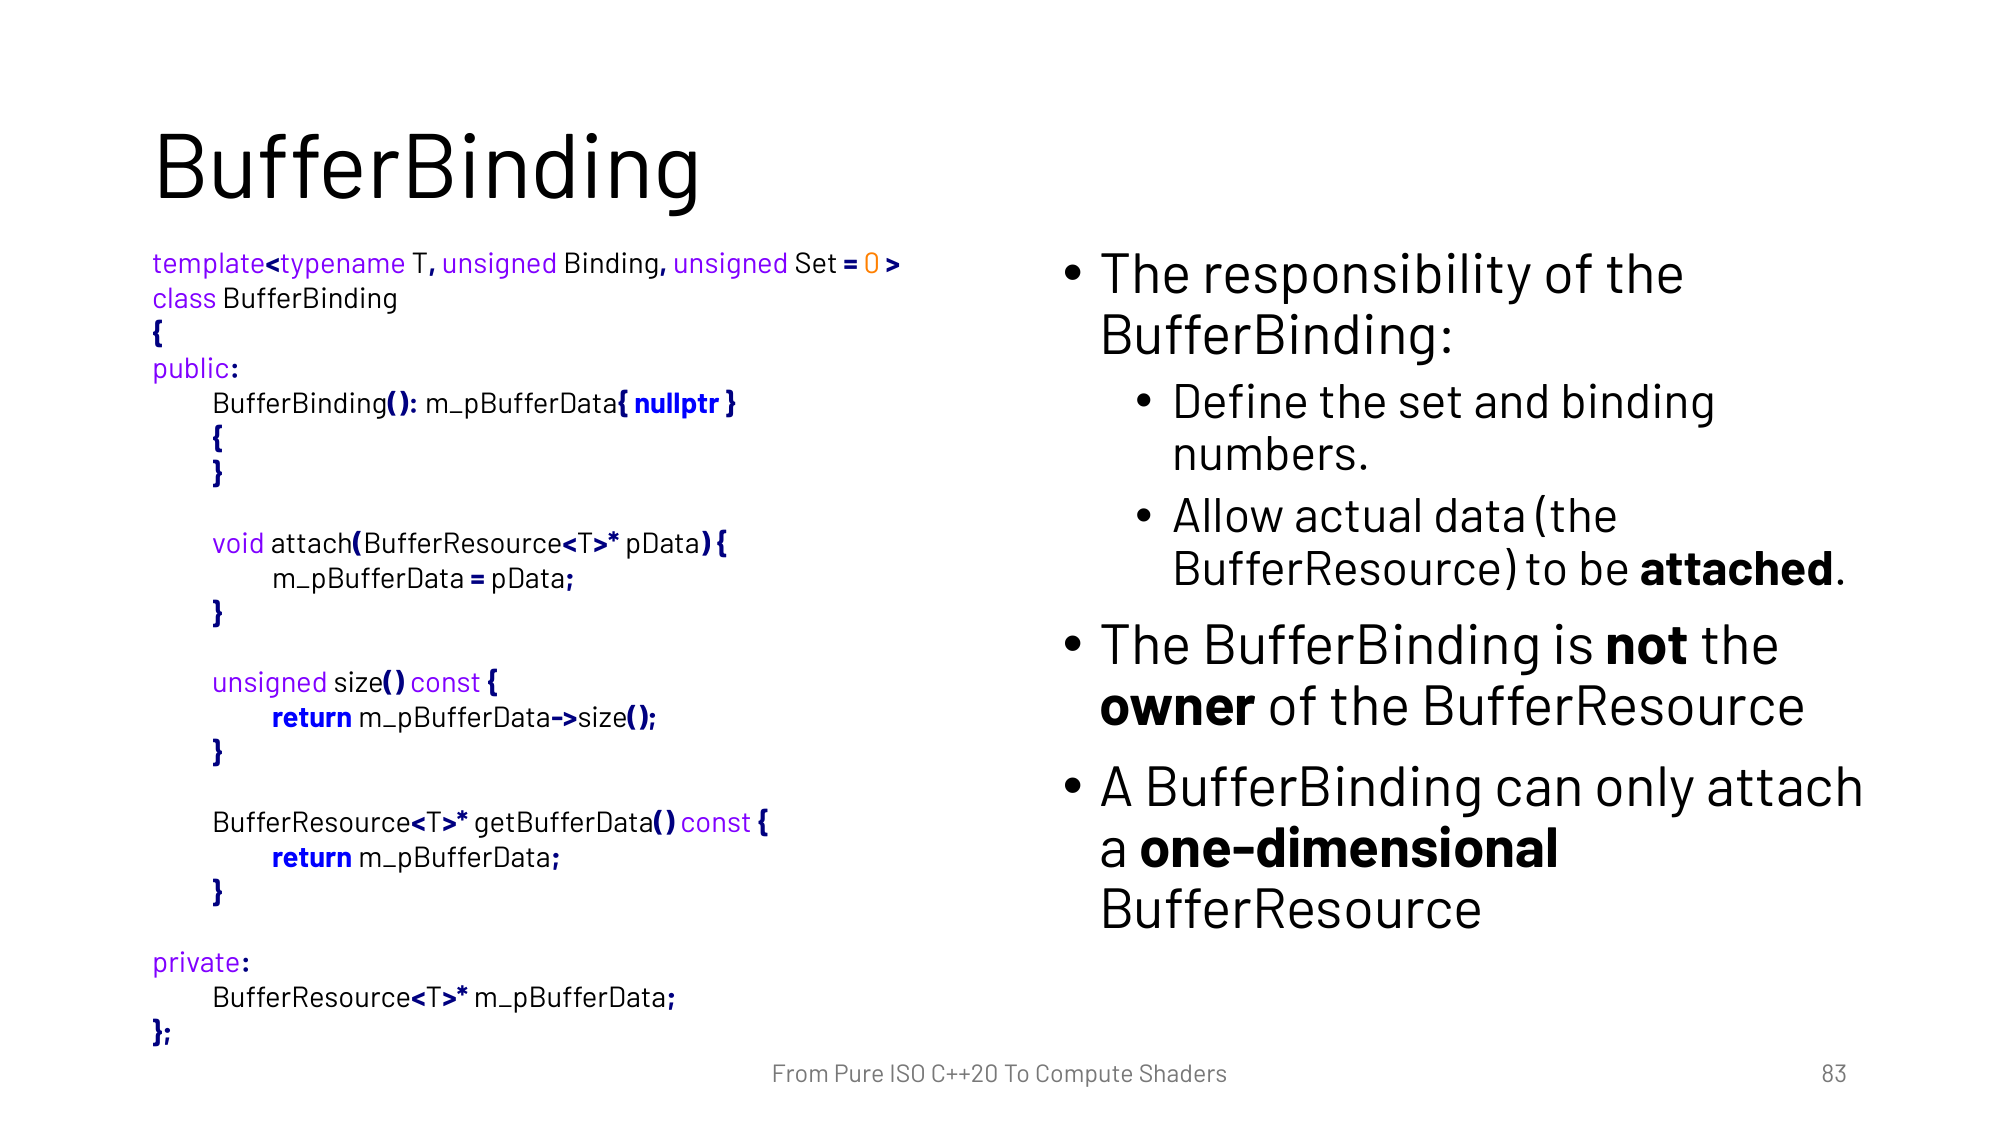

# BufferBinding
template<typename T, unsigned Binding, unsigned Set = 0 >
class BufferBinding
{
public:
	BufferBinding(): m_pBufferData{ nullptr }
	{
	}

	void attach(BufferResource<T>* pData) {
		m_pBufferData = pData;
	}

	unsigned size() const {
		return m_pBufferData->size();
	}

	BufferResource<T>* getBufferData() const {
		return m_pBufferData;
	}

private:
	BufferResource<T>* m_pBufferData;
};
The responsibility of the BufferBinding:
Define the set and binding numbers.
Allow actual data (the BufferResource) to be attached.
The BufferBinding is not the owner of the BufferResource
A BufferBinding can only attach a one-dimensional BufferResource

From Pure ISO C++20 To Compute Shaders
83